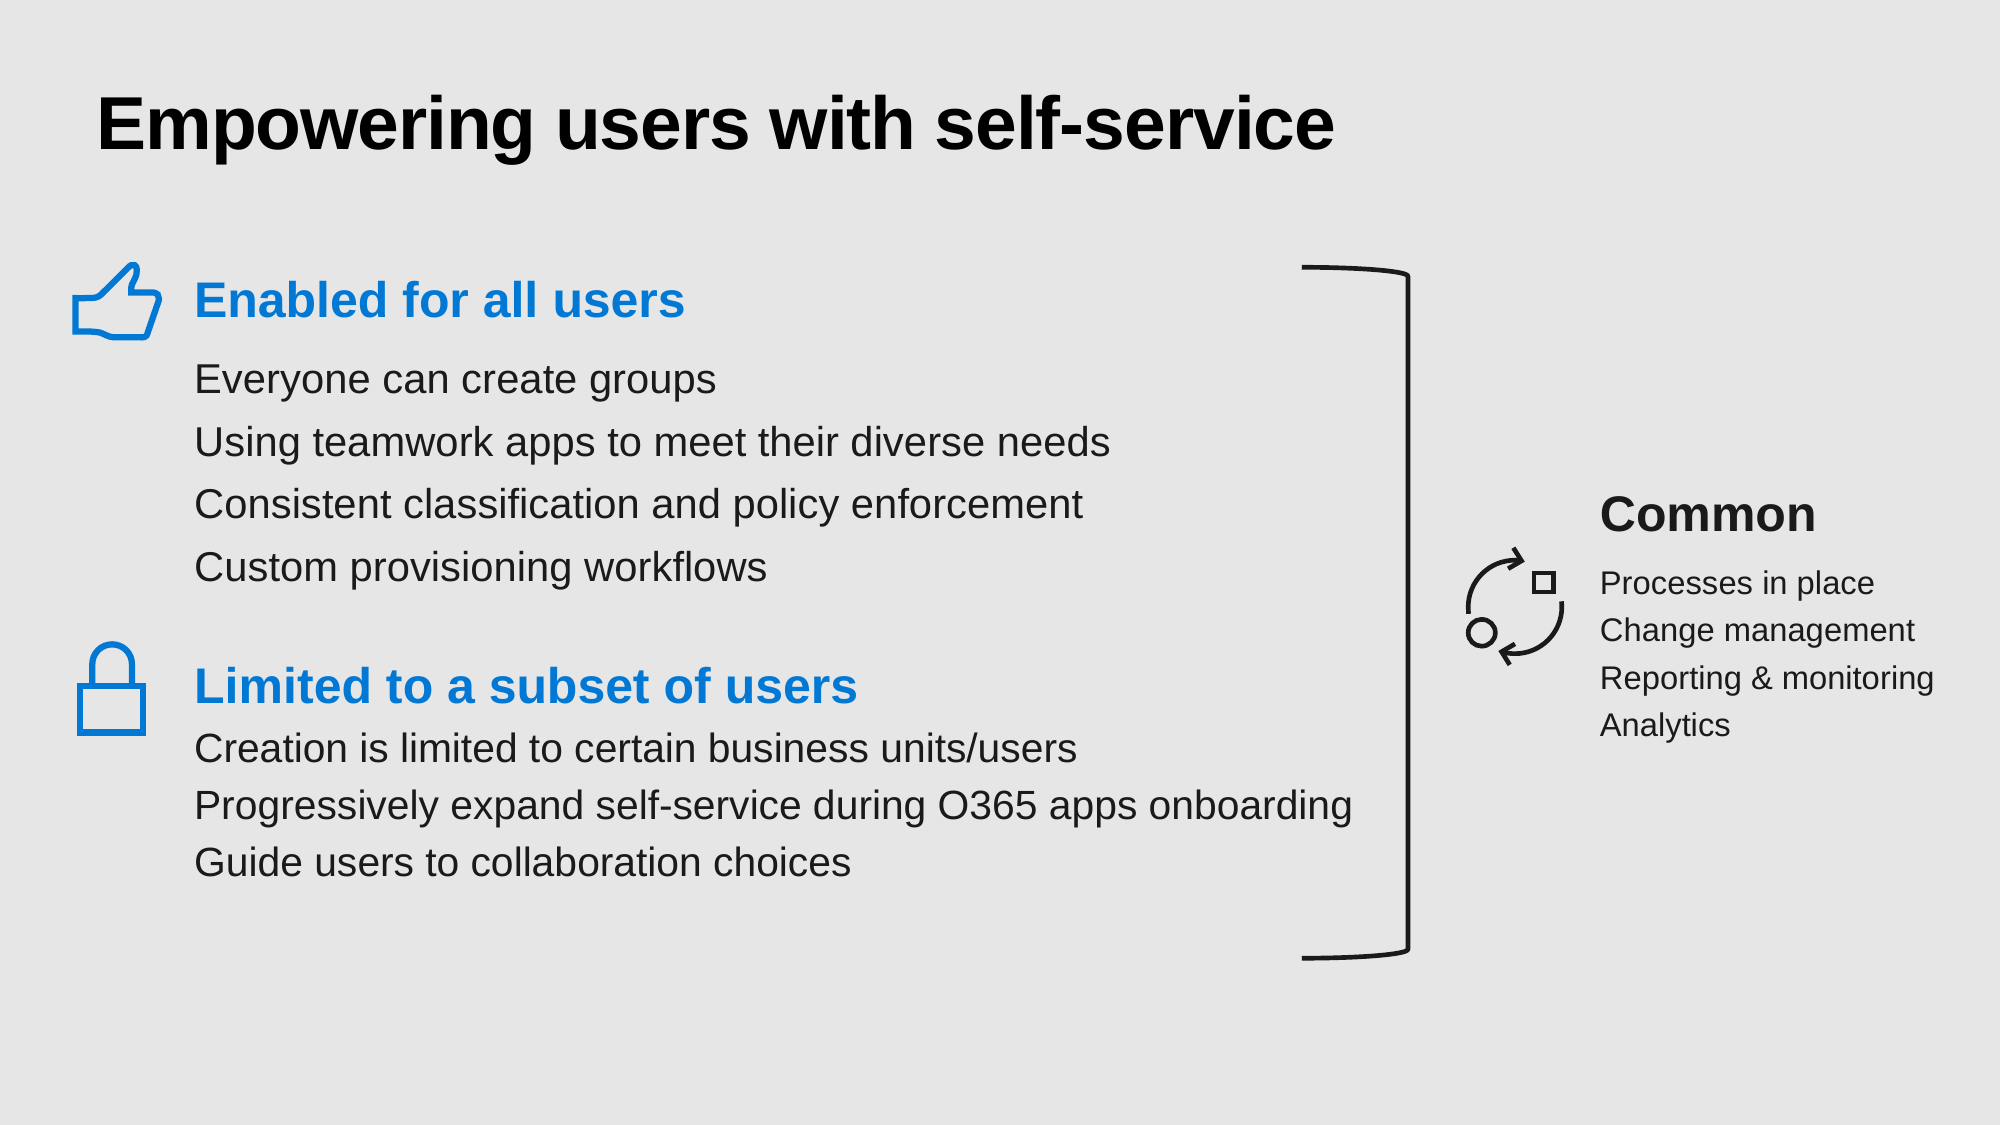

# Empowering users with self-service

Enabled for all users
Everyone can create groups
Using teamwork apps to meet their diverse needs
Consistent classification and policy enforcement
Custom provisioning workflows

Limited to a subset of users
Creation is limited to certain business units/users
Progressively expand self-service during O365 apps onboarding
Guide users to collaboration choices

Common
Processes in place
Change management
Reporting & monitoring
Analytics